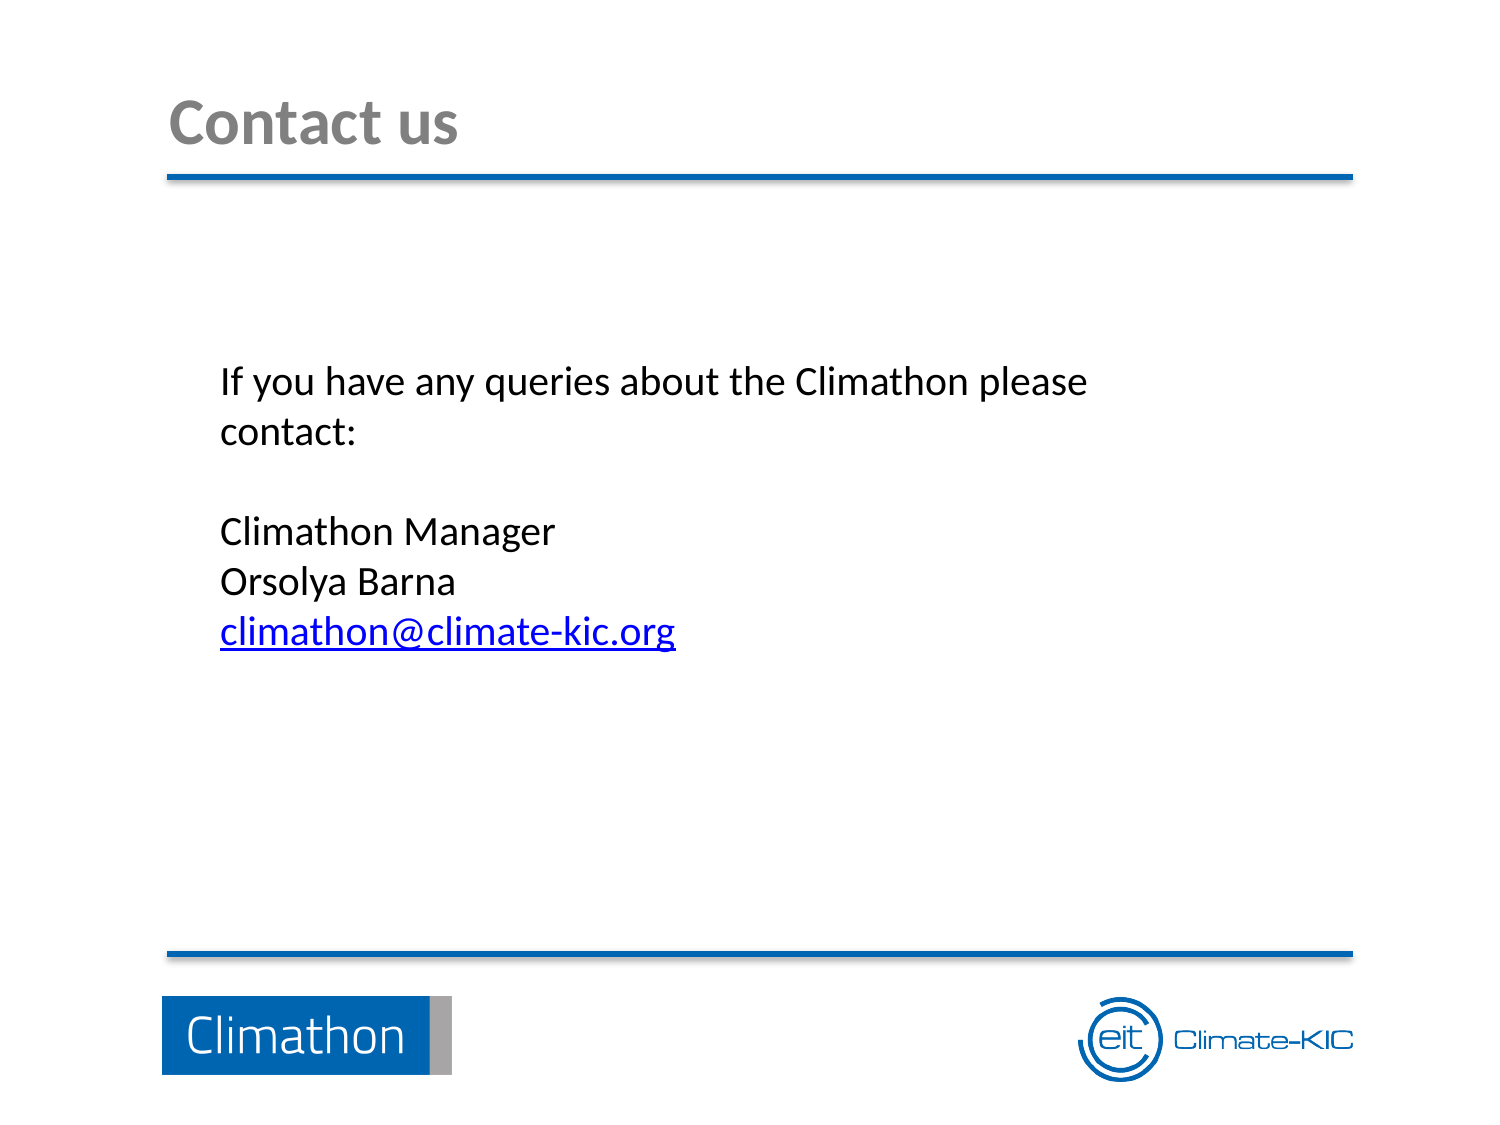

Contact us
If you have any queries about the Climathon please contact:

Climathon Manager
Orsolya Barna
climathon@climate-kic.org